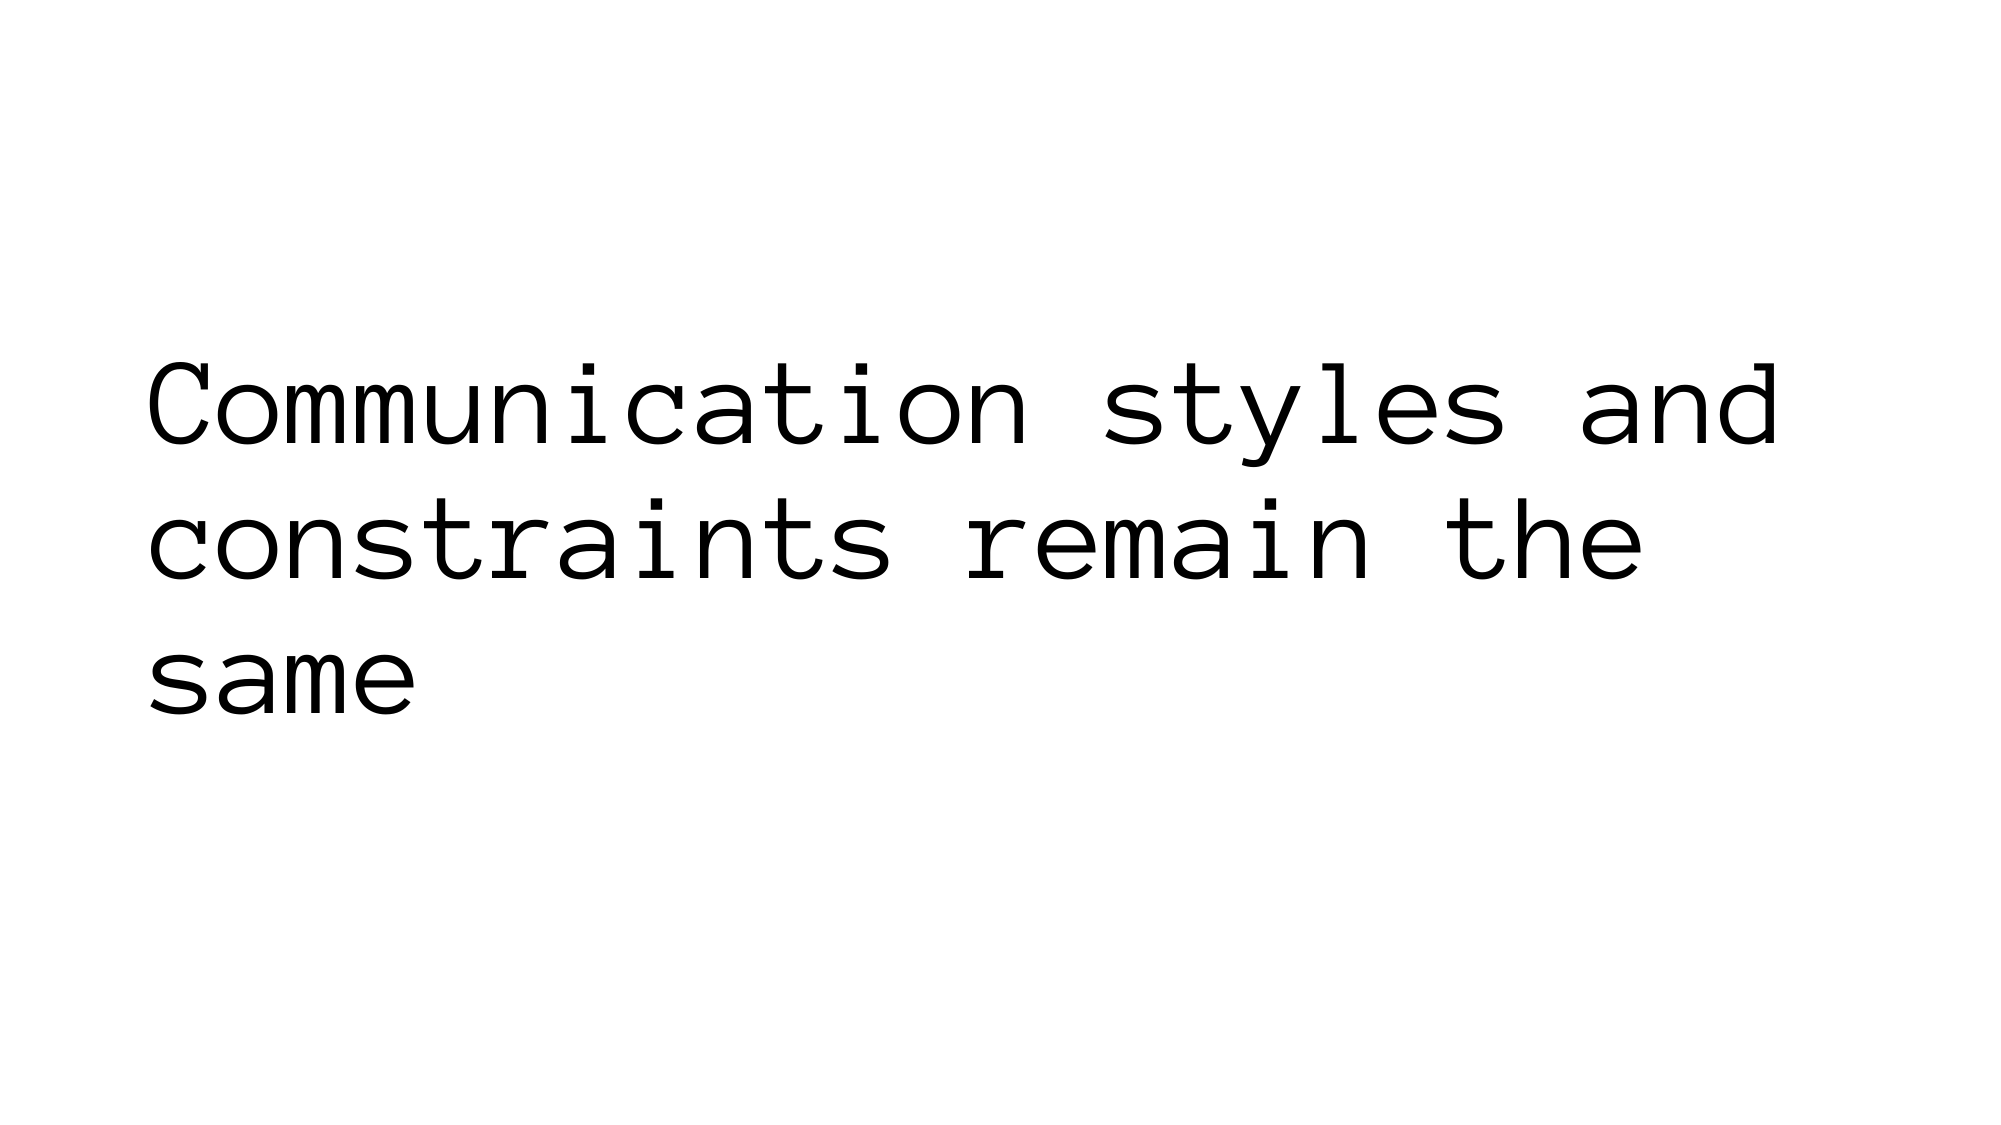

# Communication styles and constraints remain the same